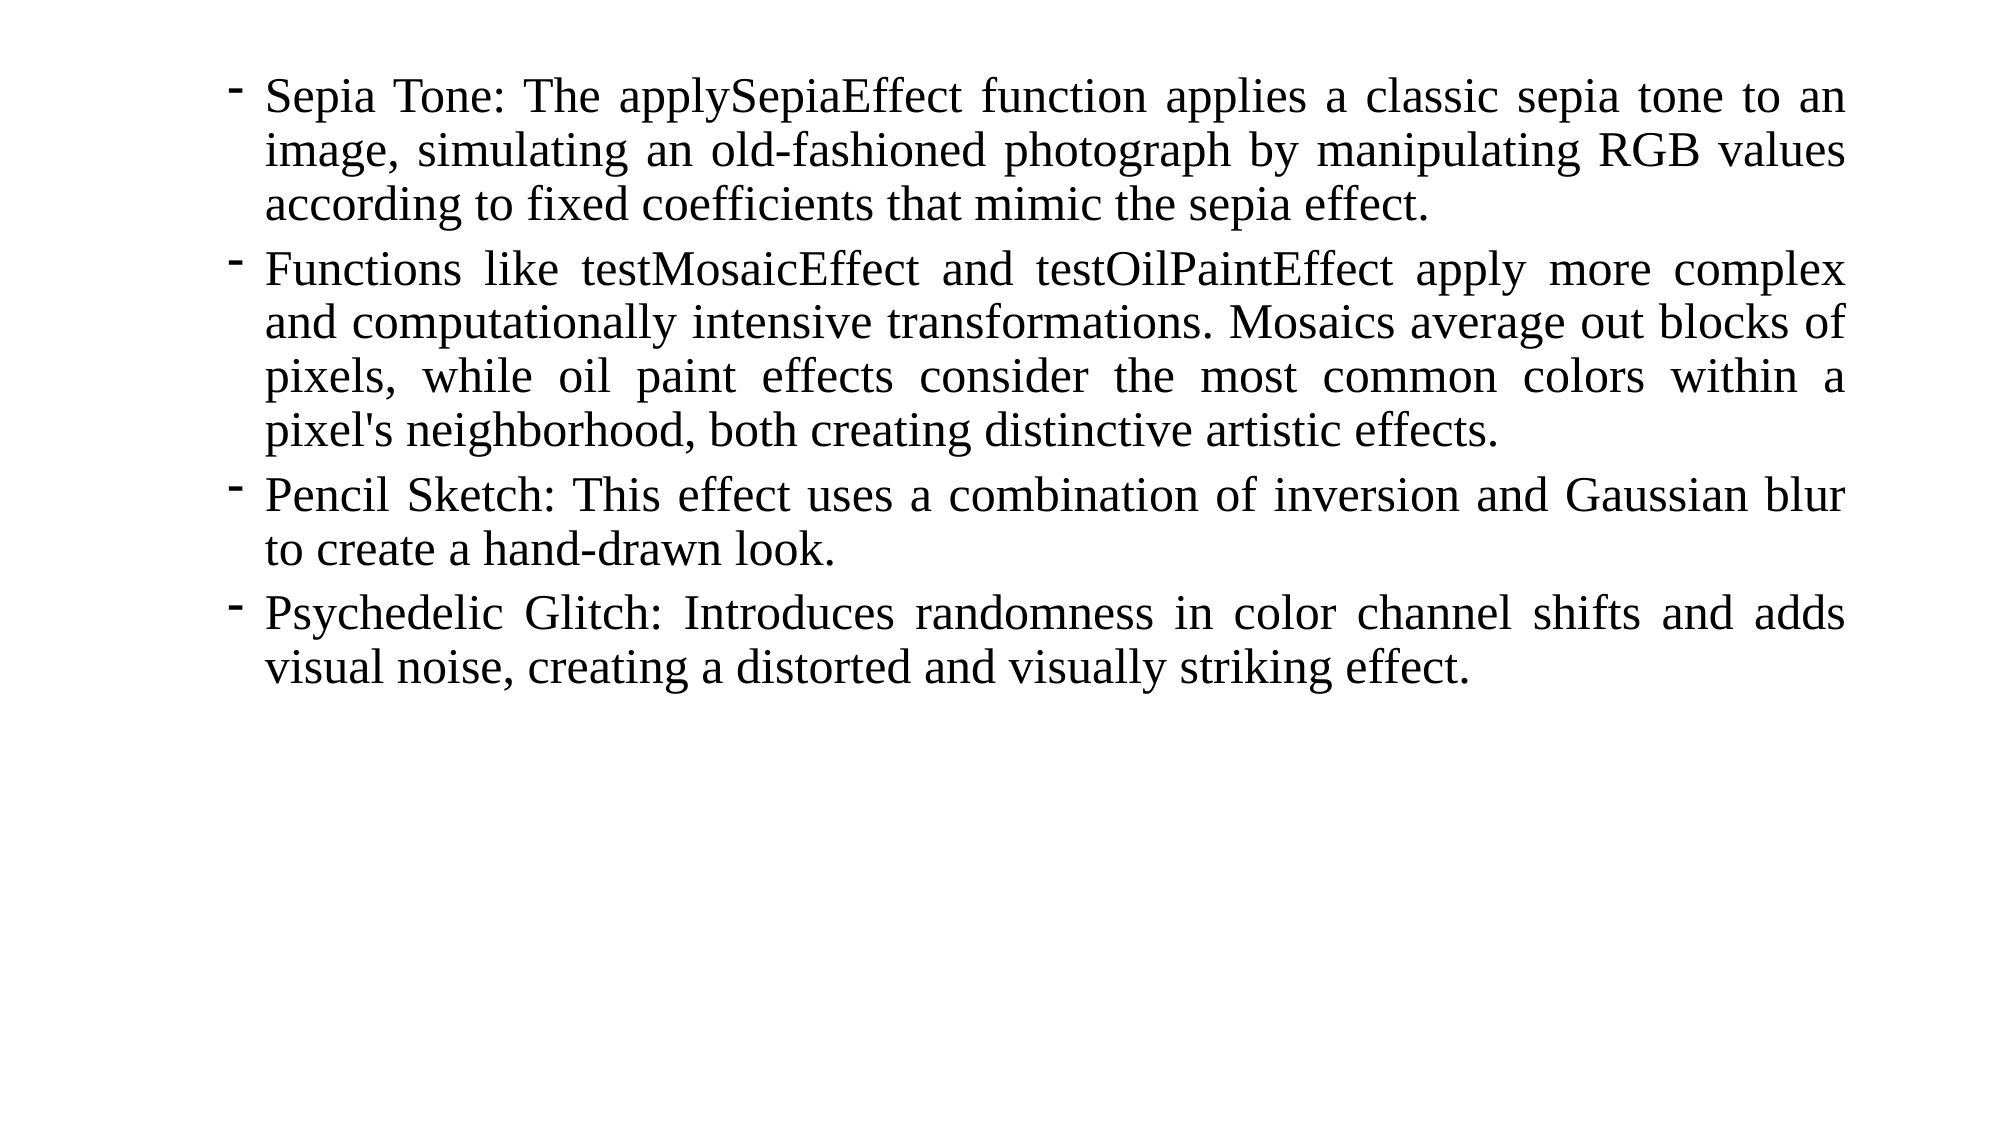

Sepia Tone: The applySepiaEffect function applies a classic sepia tone to an image, simulating an old-fashioned photograph by manipulating RGB values according to fixed coefficients that mimic the sepia effect.
Functions like testMosaicEffect and testOilPaintEffect apply more complex and computationally intensive transformations. Mosaics average out blocks of pixels, while oil paint effects consider the most common colors within a pixel's neighborhood, both creating distinctive artistic effects.
Pencil Sketch: This effect uses a combination of inversion and Gaussian blur to create a hand-drawn look.
Psychedelic Glitch: Introduces randomness in color channel shifts and adds visual noise, creating a distorted and visually striking effect.